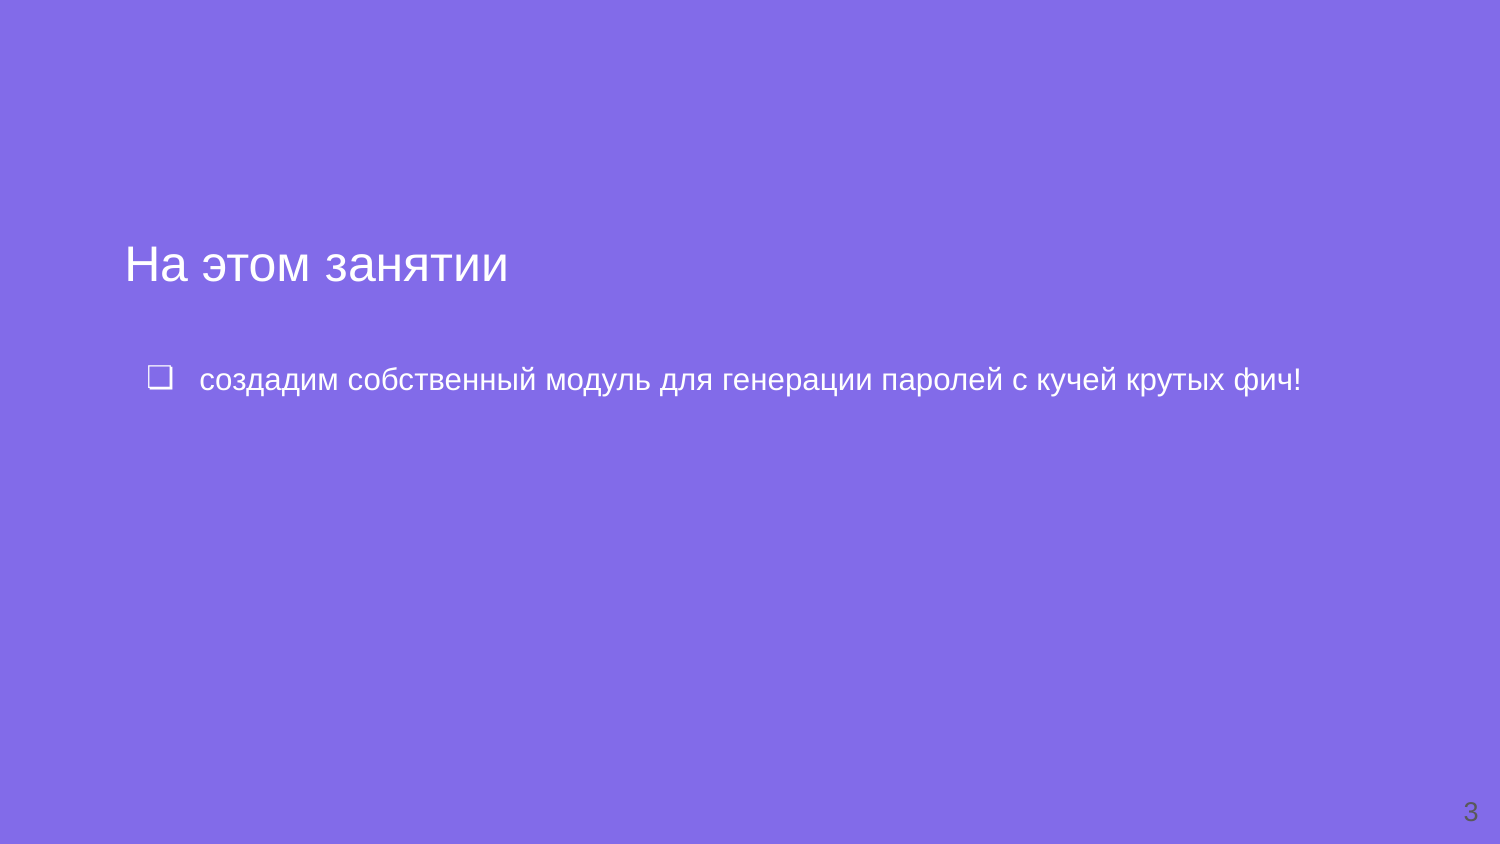

На этом занятии
создадим собственный модуль для генерации паролей с кучей крутых фич!

3